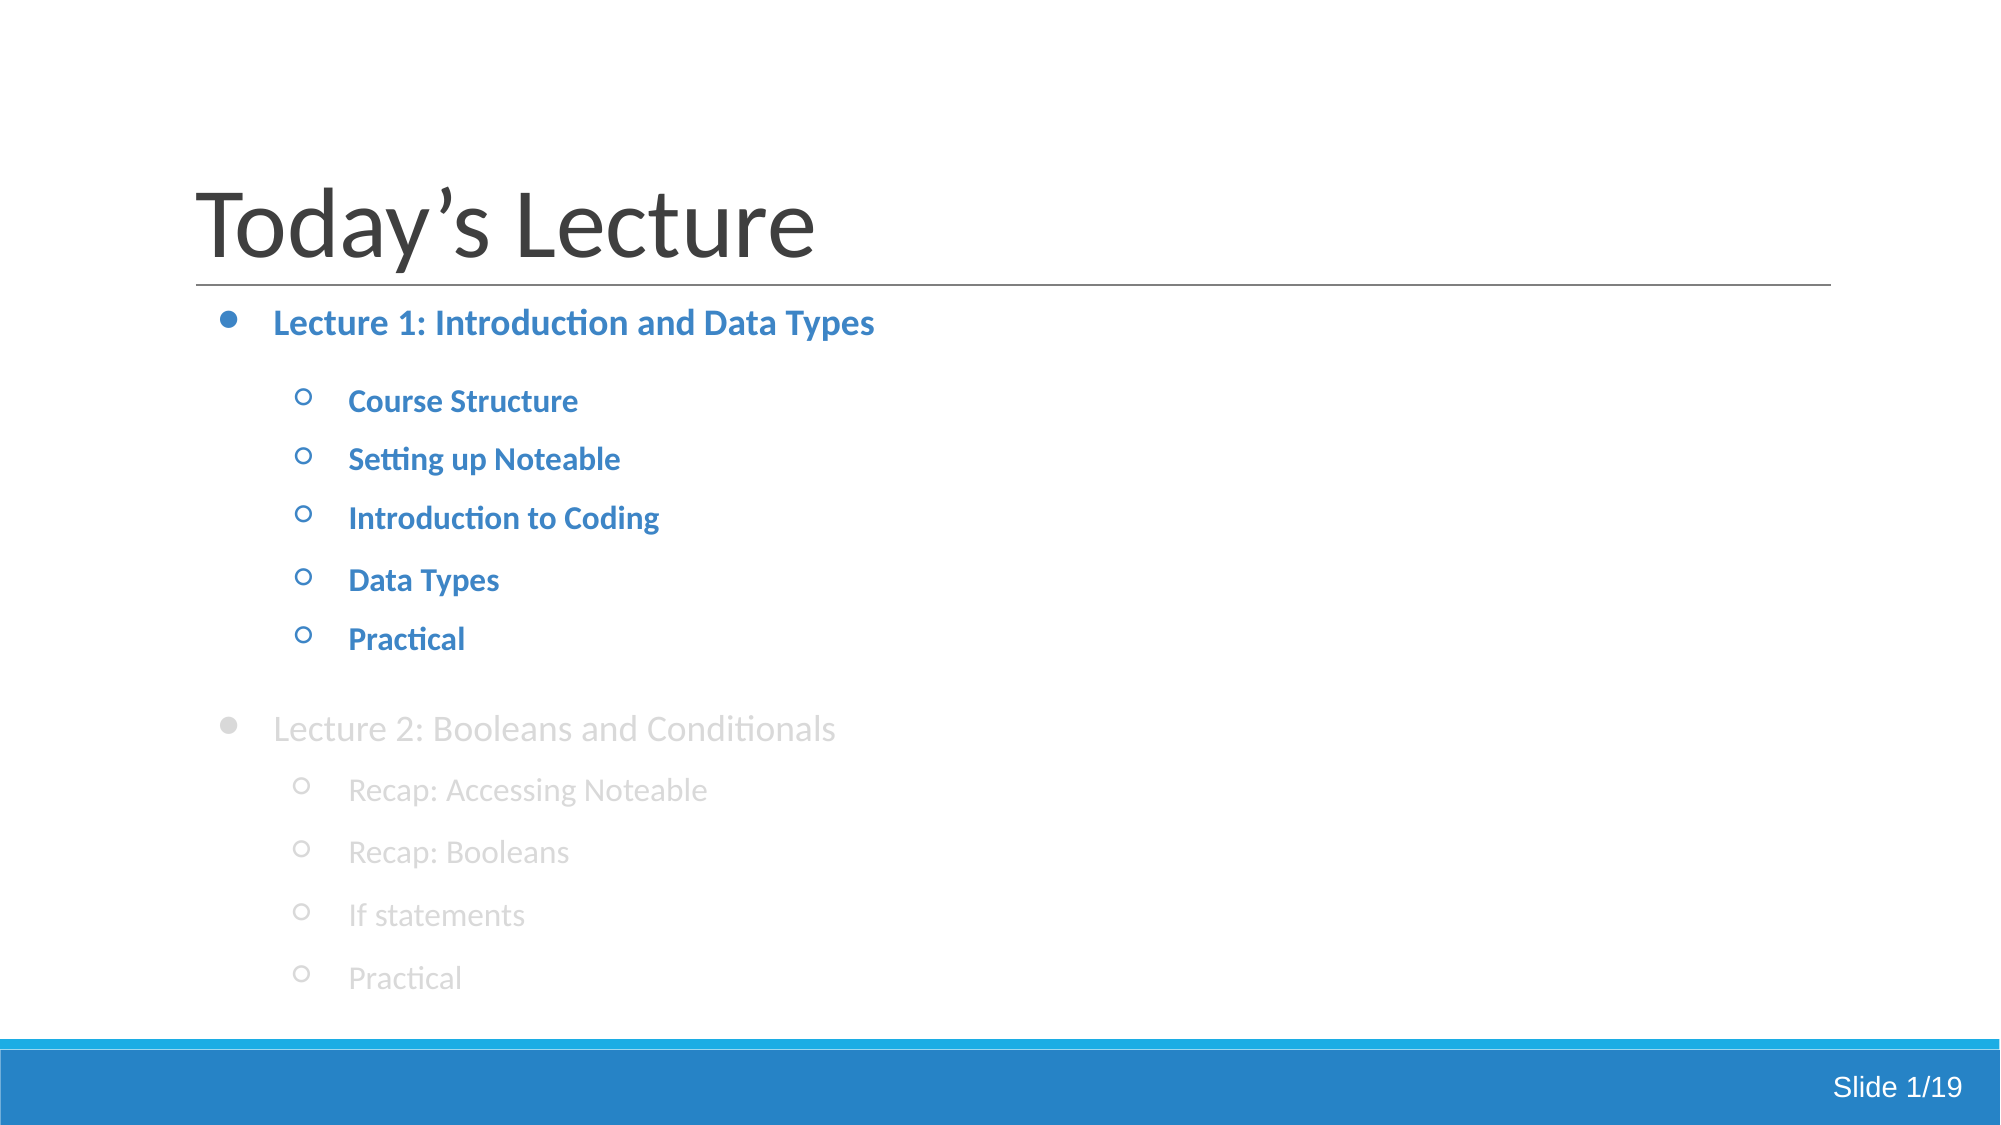

# Today’s Lecture
Lecture 1: Introduction and Data Types
Course Structure
Setting up Noteable
Introduction to Coding
Data Types
Practical
Lecture 2: Booleans and Conditionals
Recap: Accessing Noteable
Recap: Booleans
If statements
Practical
Slide 1/19